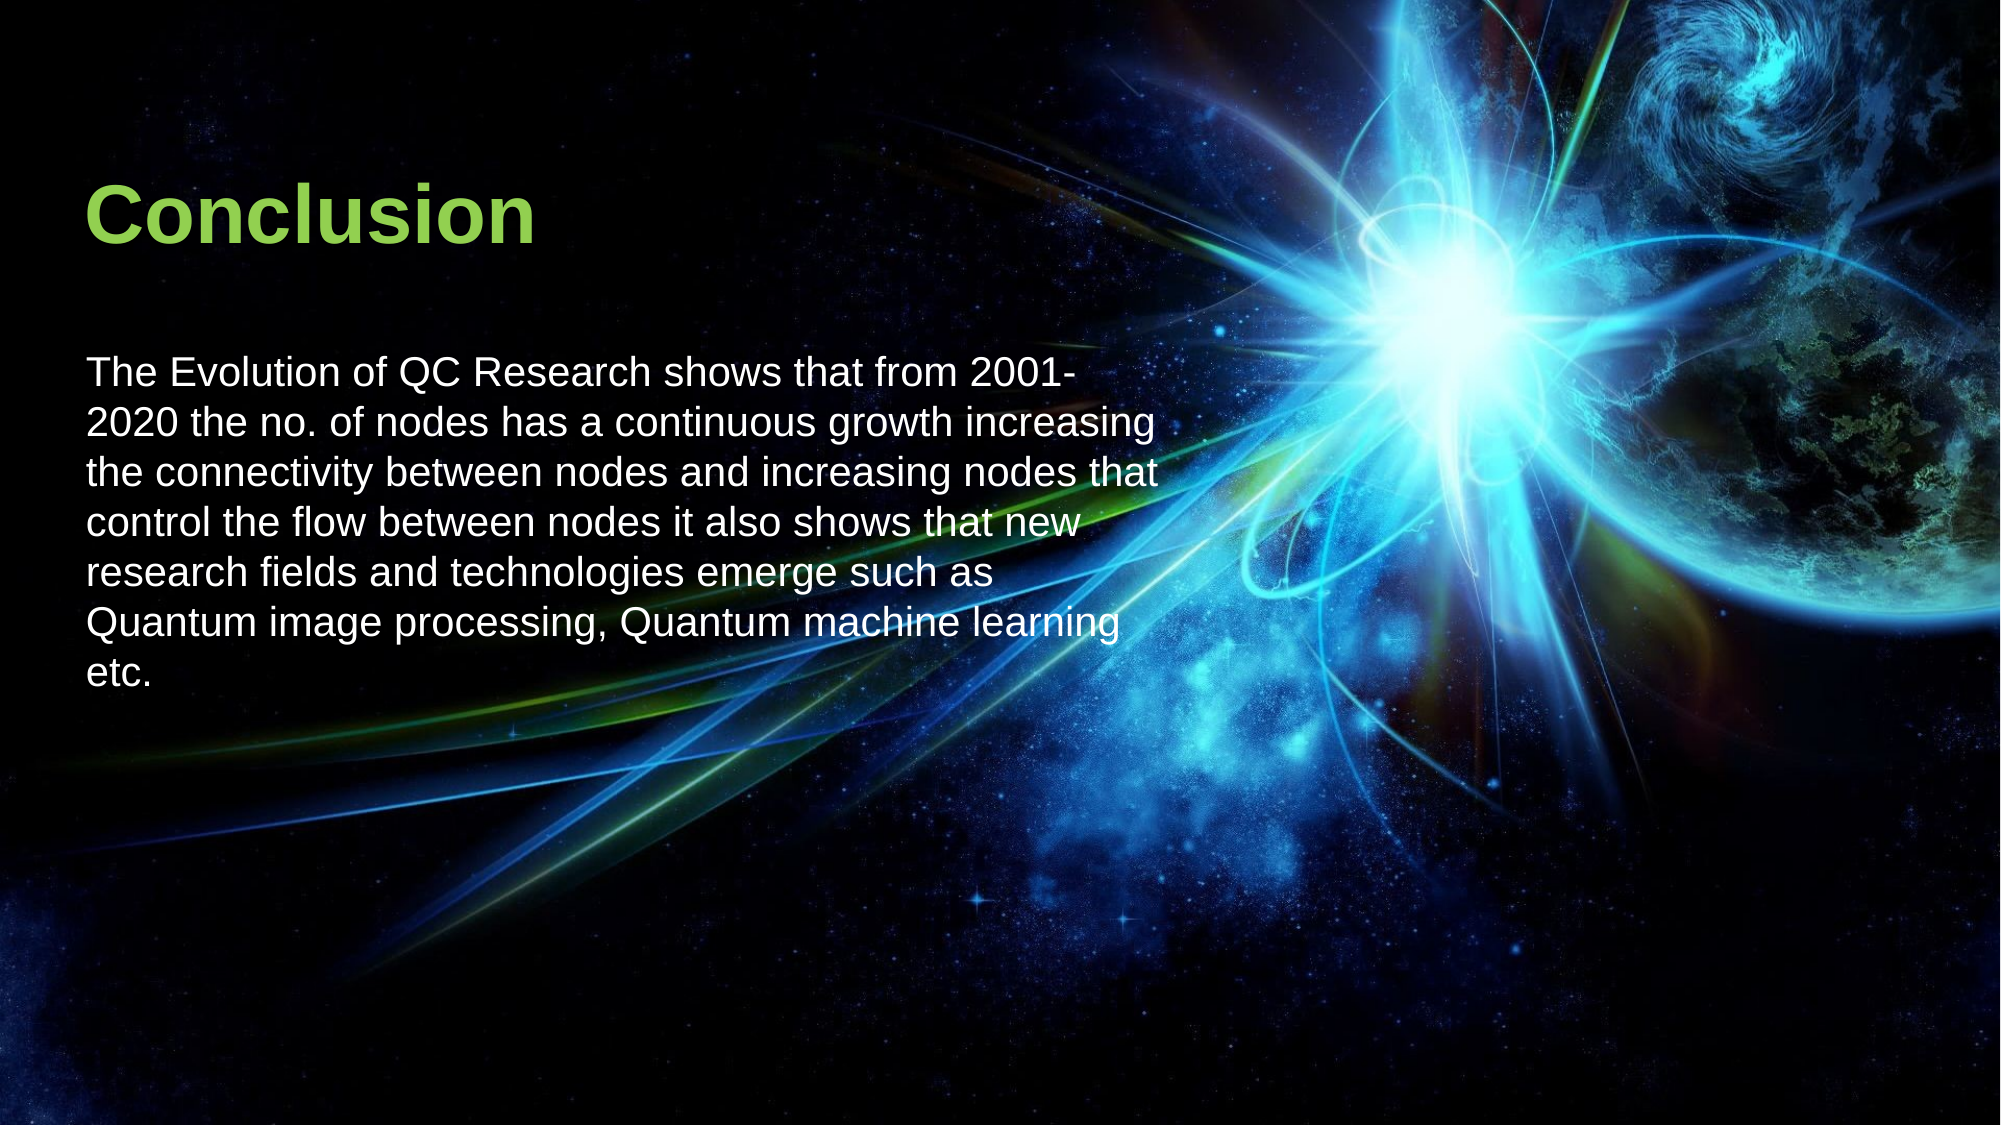

Conclusion
The Evolution of QC Research shows that from 2001-2020 the no. of nodes has a continuous growth increasing the connectivity between nodes and increasing nodes that control the flow between nodes it also shows that new research fields and technologies emerge such as Quantum image processing, Quantum machine learning etc.